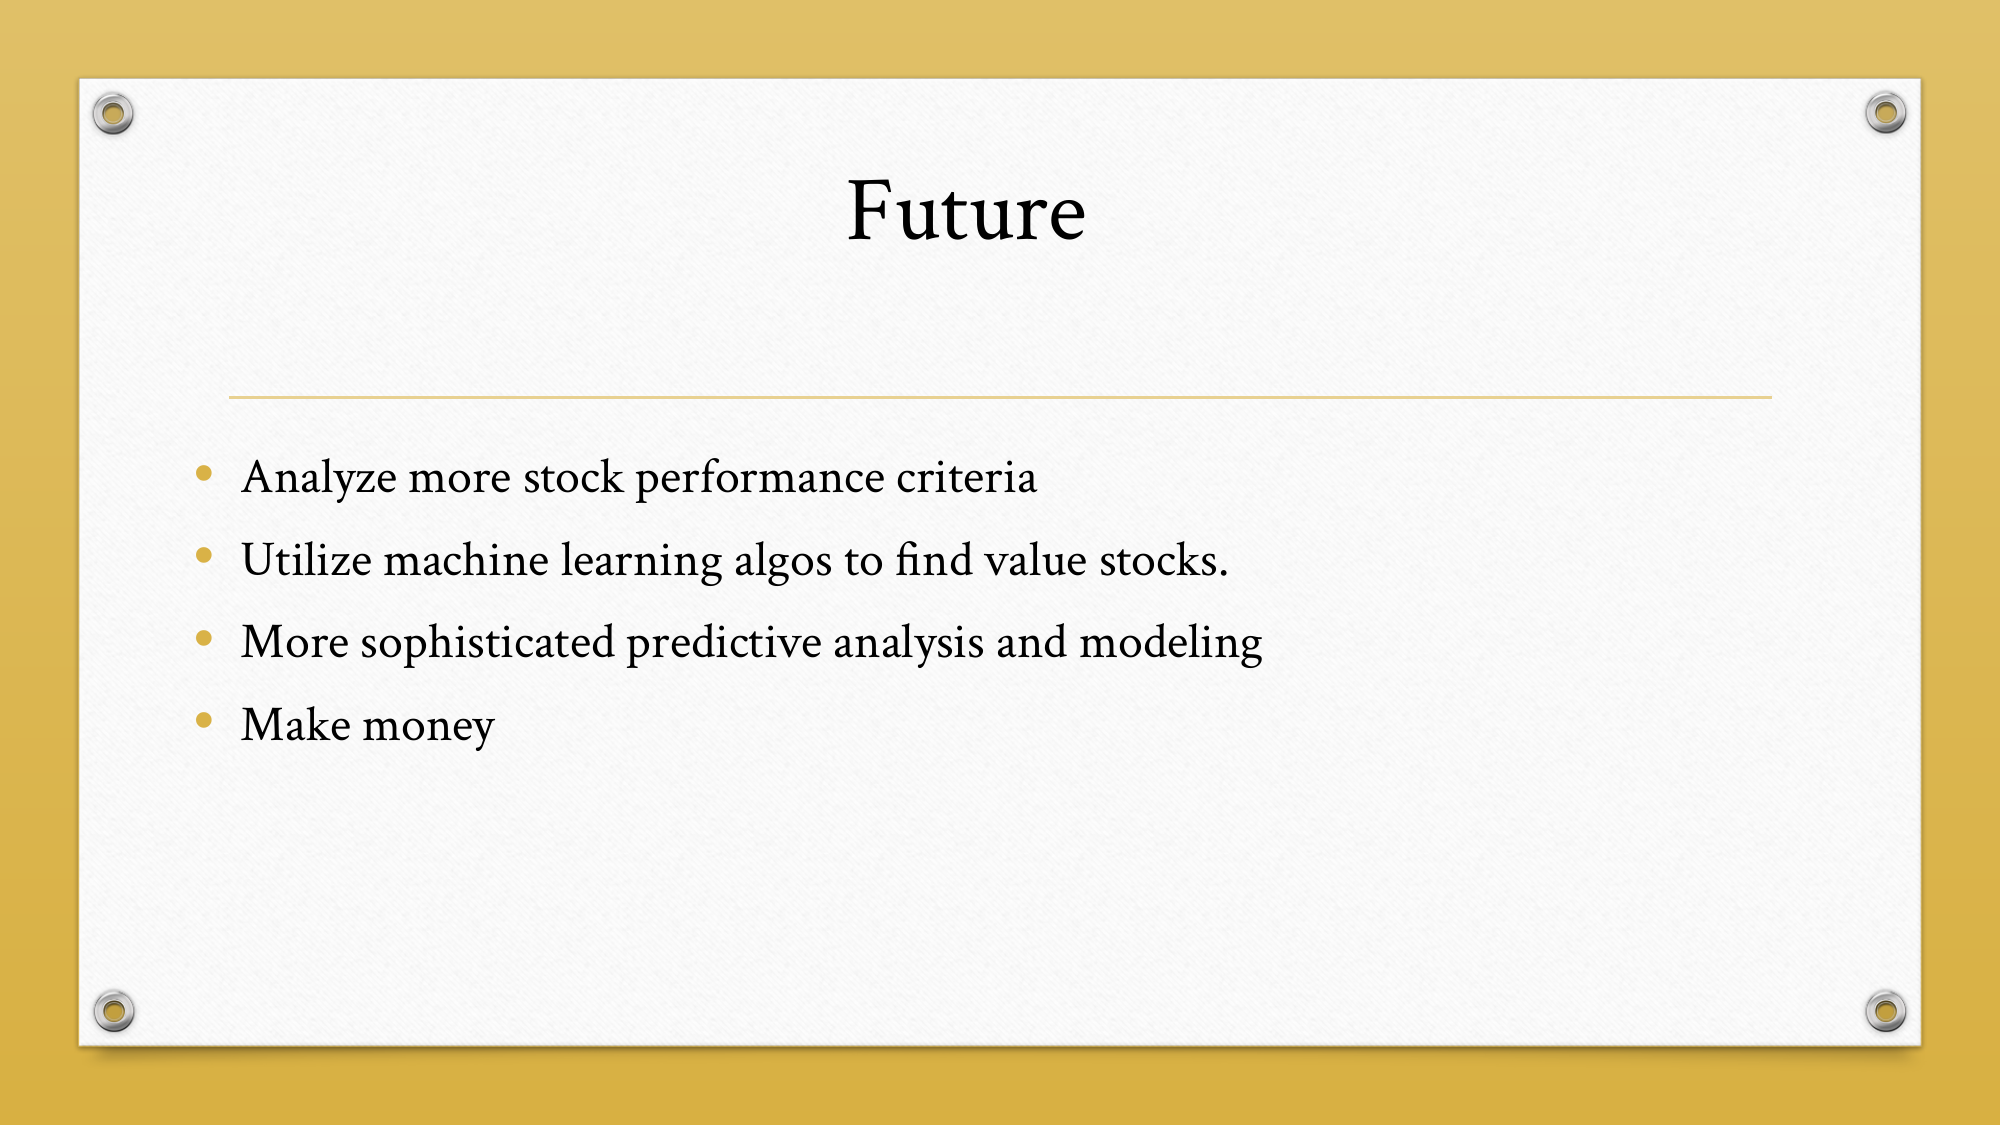

# Future
Analyze more stock performance criteria
Utilize machine learning algos to find value stocks.
More sophisticated predictive analysis and modeling
Make money